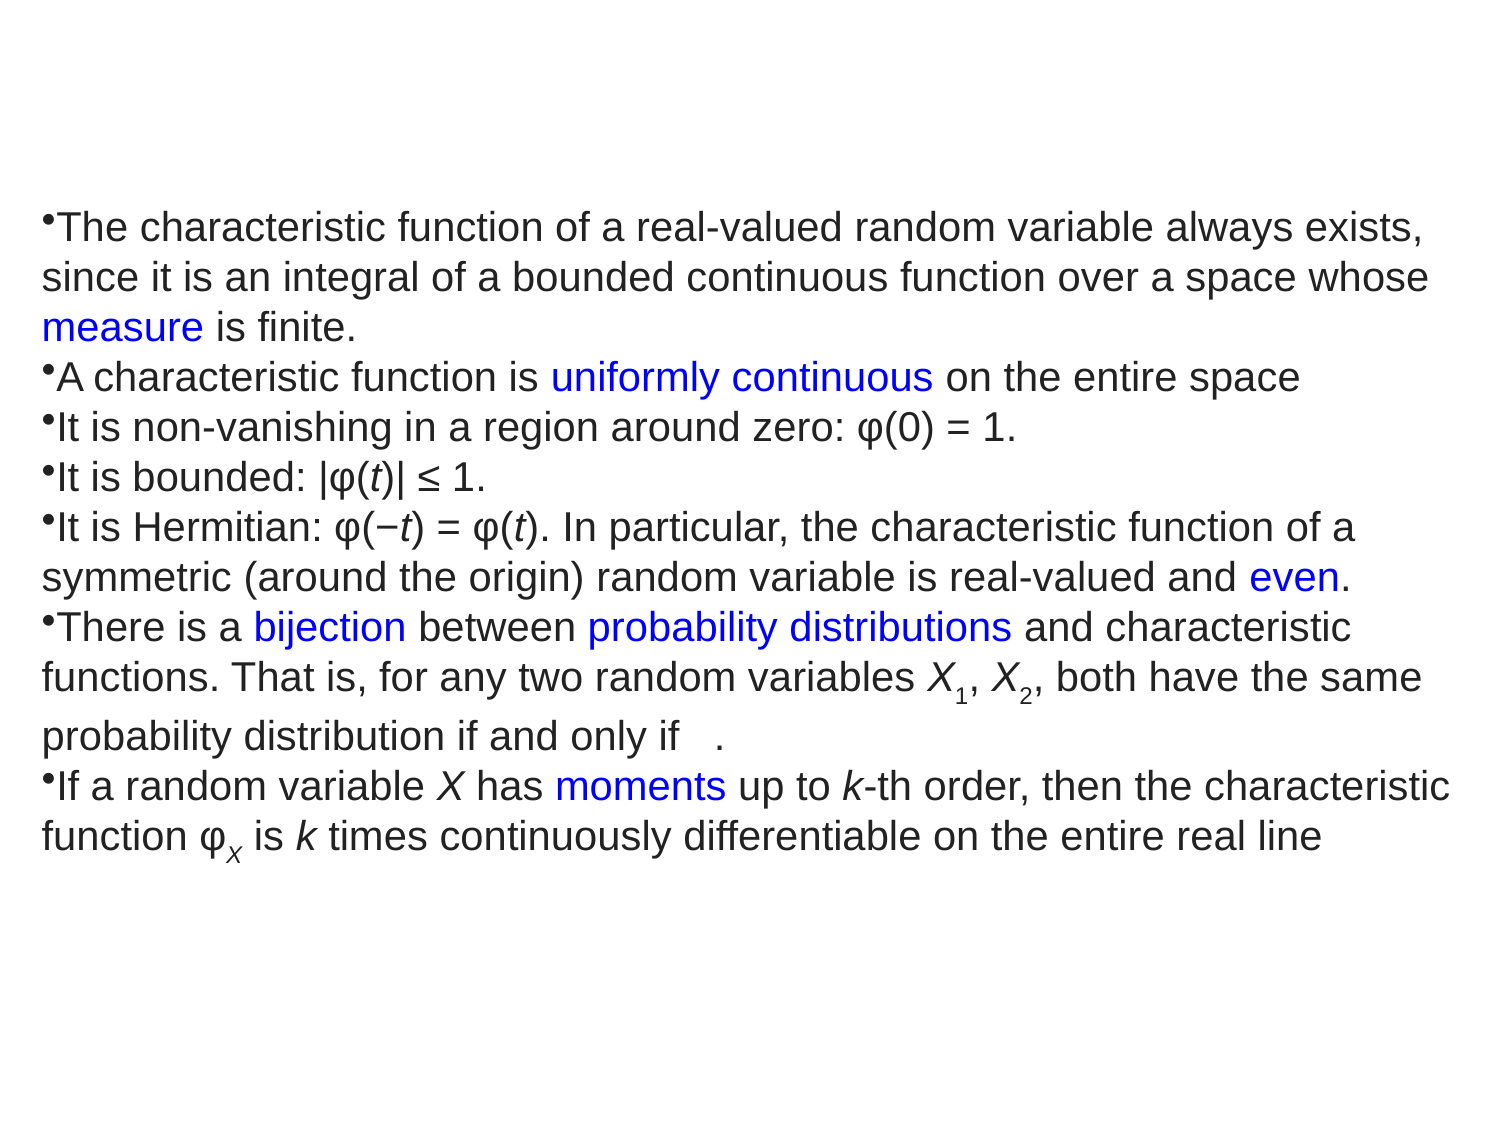

The characteristic function of a real-valued random variable always exists, since it is an integral of a bounded continuous function over a space whose measure is finite.
A characteristic function is uniformly continuous on the entire space
It is non-vanishing in a region around zero: φ(0) = 1.
It is bounded: |φ(t)| ≤ 1.
It is Hermitian: φ(−t) = φ(t). In particular, the characteristic function of a symmetric (around the origin) random variable is real-valued and even.
There is a bijection between probability distributions and characteristic functions. That is, for any two random variables X1, X2, both have the same probability distribution if and only if   .
If a random variable X has moments up to k-th order, then the characteristic function φX is k times continuously differentiable on the entire real line